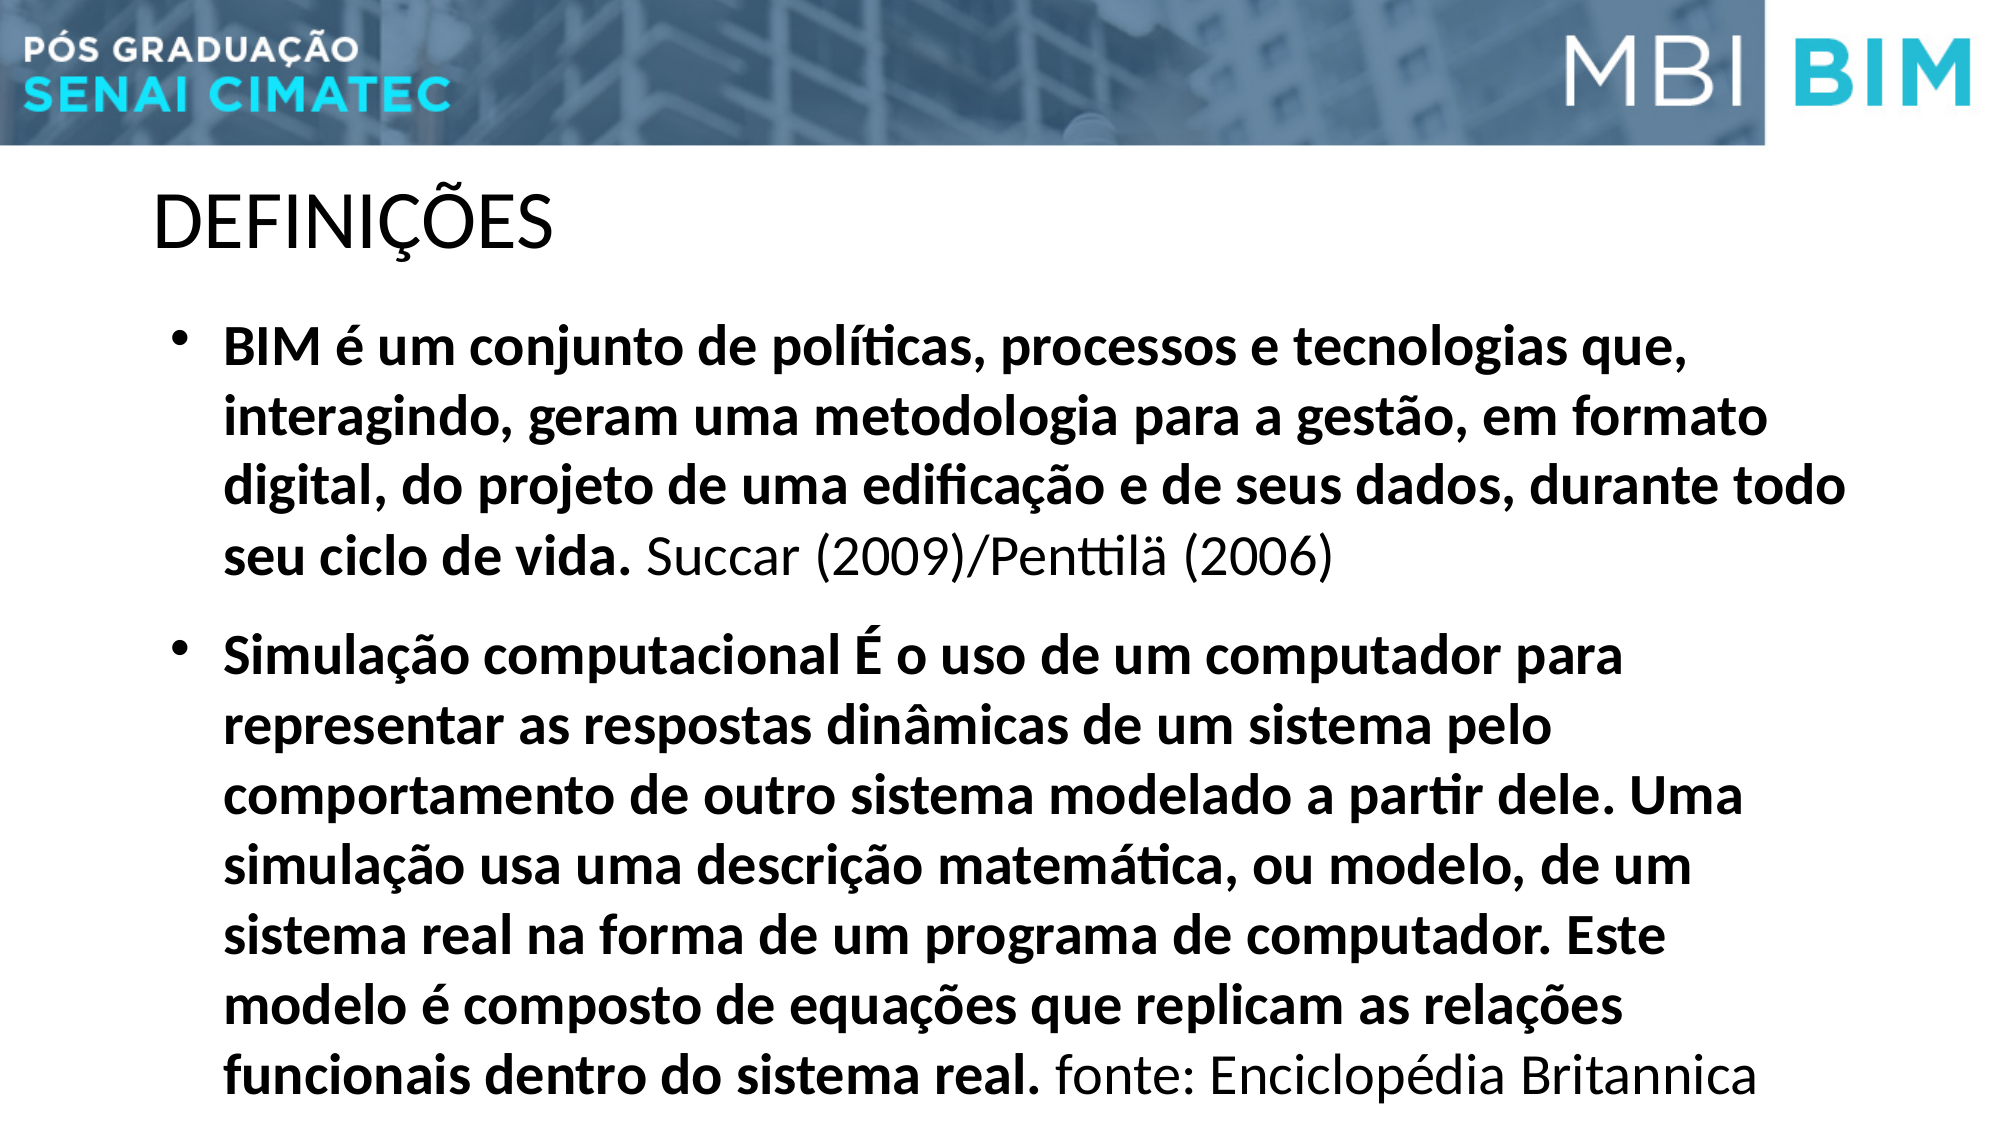

DEFINIÇÕES
BIM é um conjunto de políticas, processos e tecnologias que, interagindo, geram uma metodologia para a gestão, em formato digital, do projeto de uma edificação e de seus dados, durante todo seu ciclo de vida. Succar (2009)/Penttilä (2006)
Simulação computacional É o uso de um computador para representar as respostas dinâmicas de um sistema pelo comportamento de outro sistema modelado a partir dele. Uma simulação usa uma descrição matemática, ou modelo, de um sistema real na forma de um programa de computador. Este modelo é composto de equações que replicam as relações funcionais dentro do sistema real. fonte: Enciclopédia Britannica